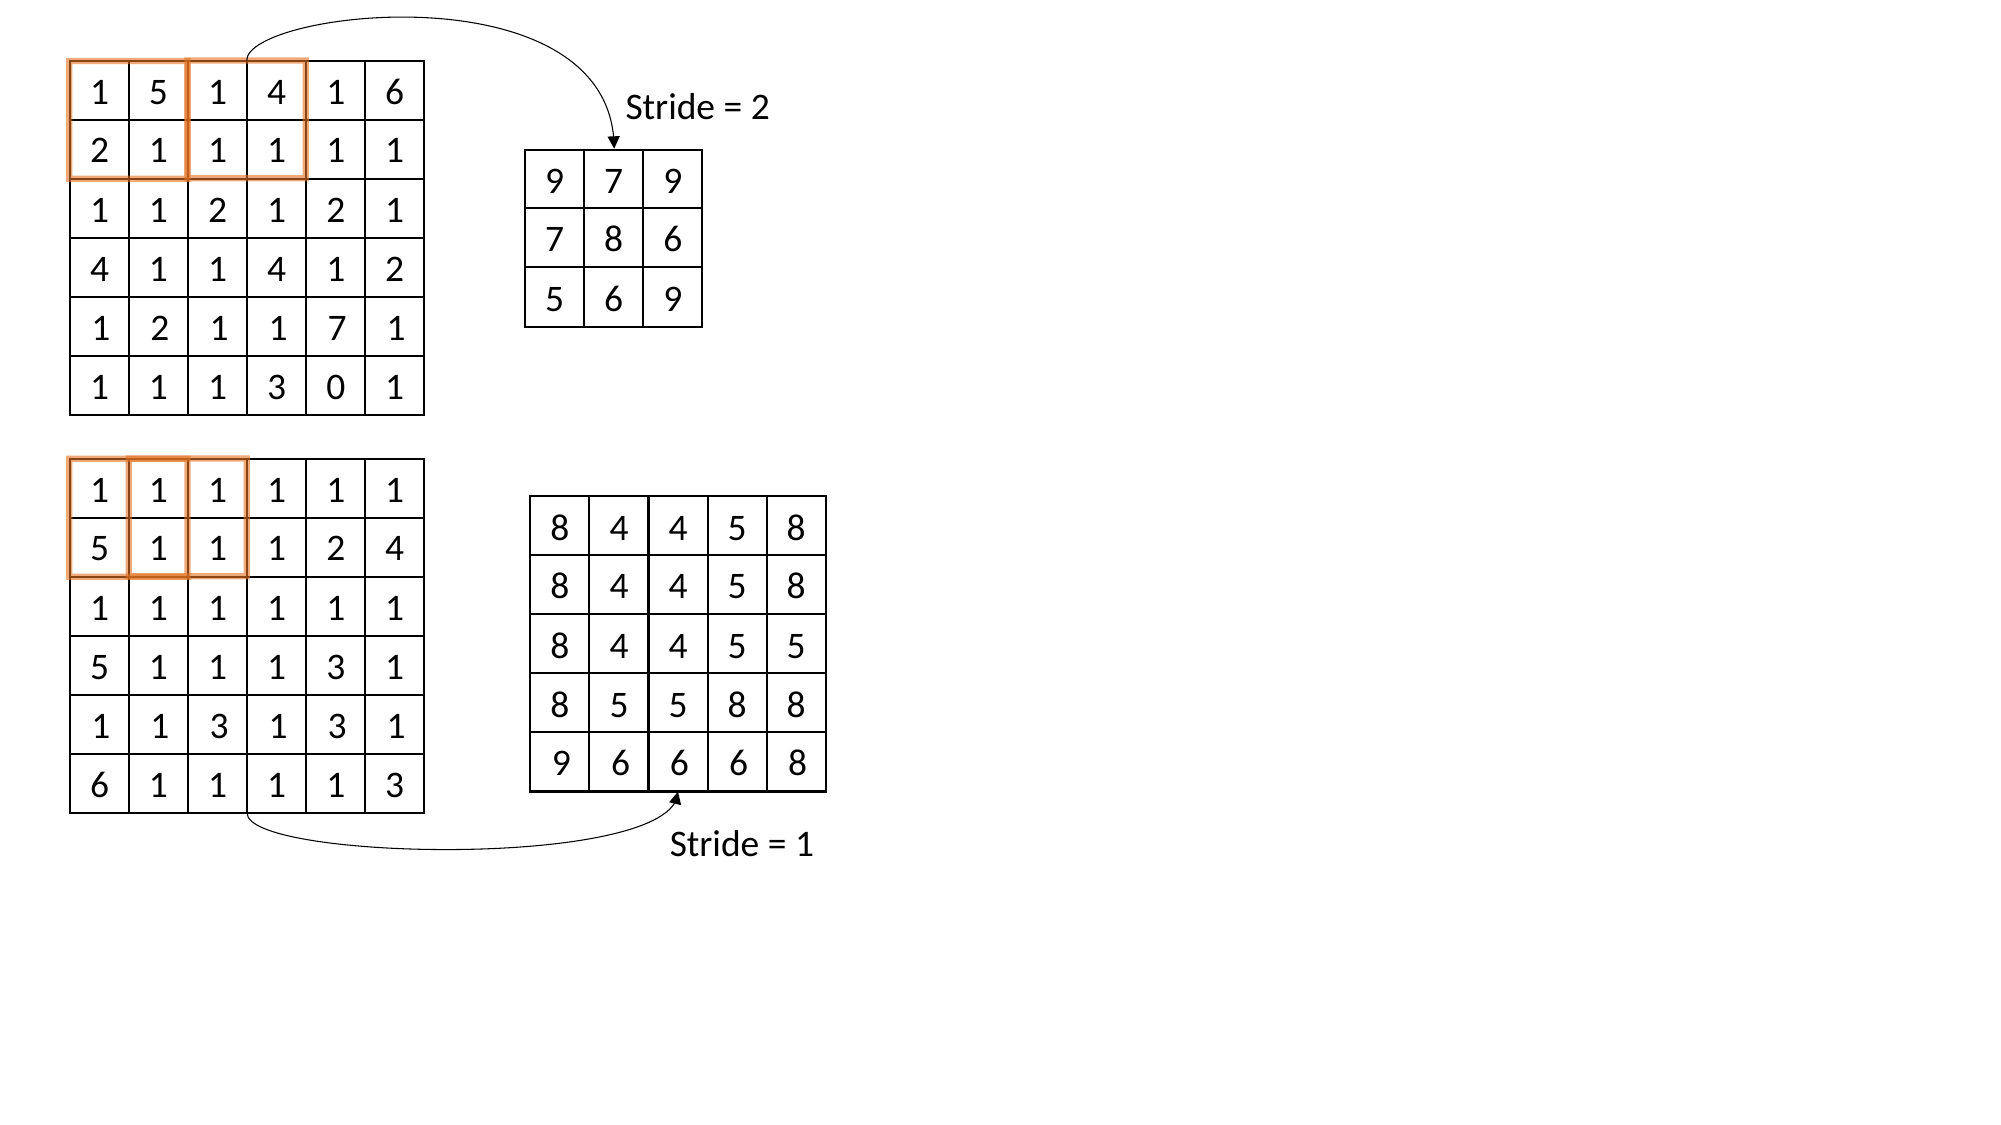

1
5
1
4
1
6

Stride = 2
2
1
1
1
1
1
9
7
9

1
1
2
1
2
1
7
8
6
4
1
1
4
1
2
5
6
9
1
2
1
1
7
1
1
1
1
3
0
1
1
1
1
1
1
1

8
4
4
5
8

5
1
1
1
2
4
8
4
4
5
8
1
1
1
1
1
1
8
4
4
5
5
5
1
1
1
3
1
8
5
5
8
8
1
1
3
1
3
1
9
6
6
6
8
6
1
1
1
1
3
Stride = 1